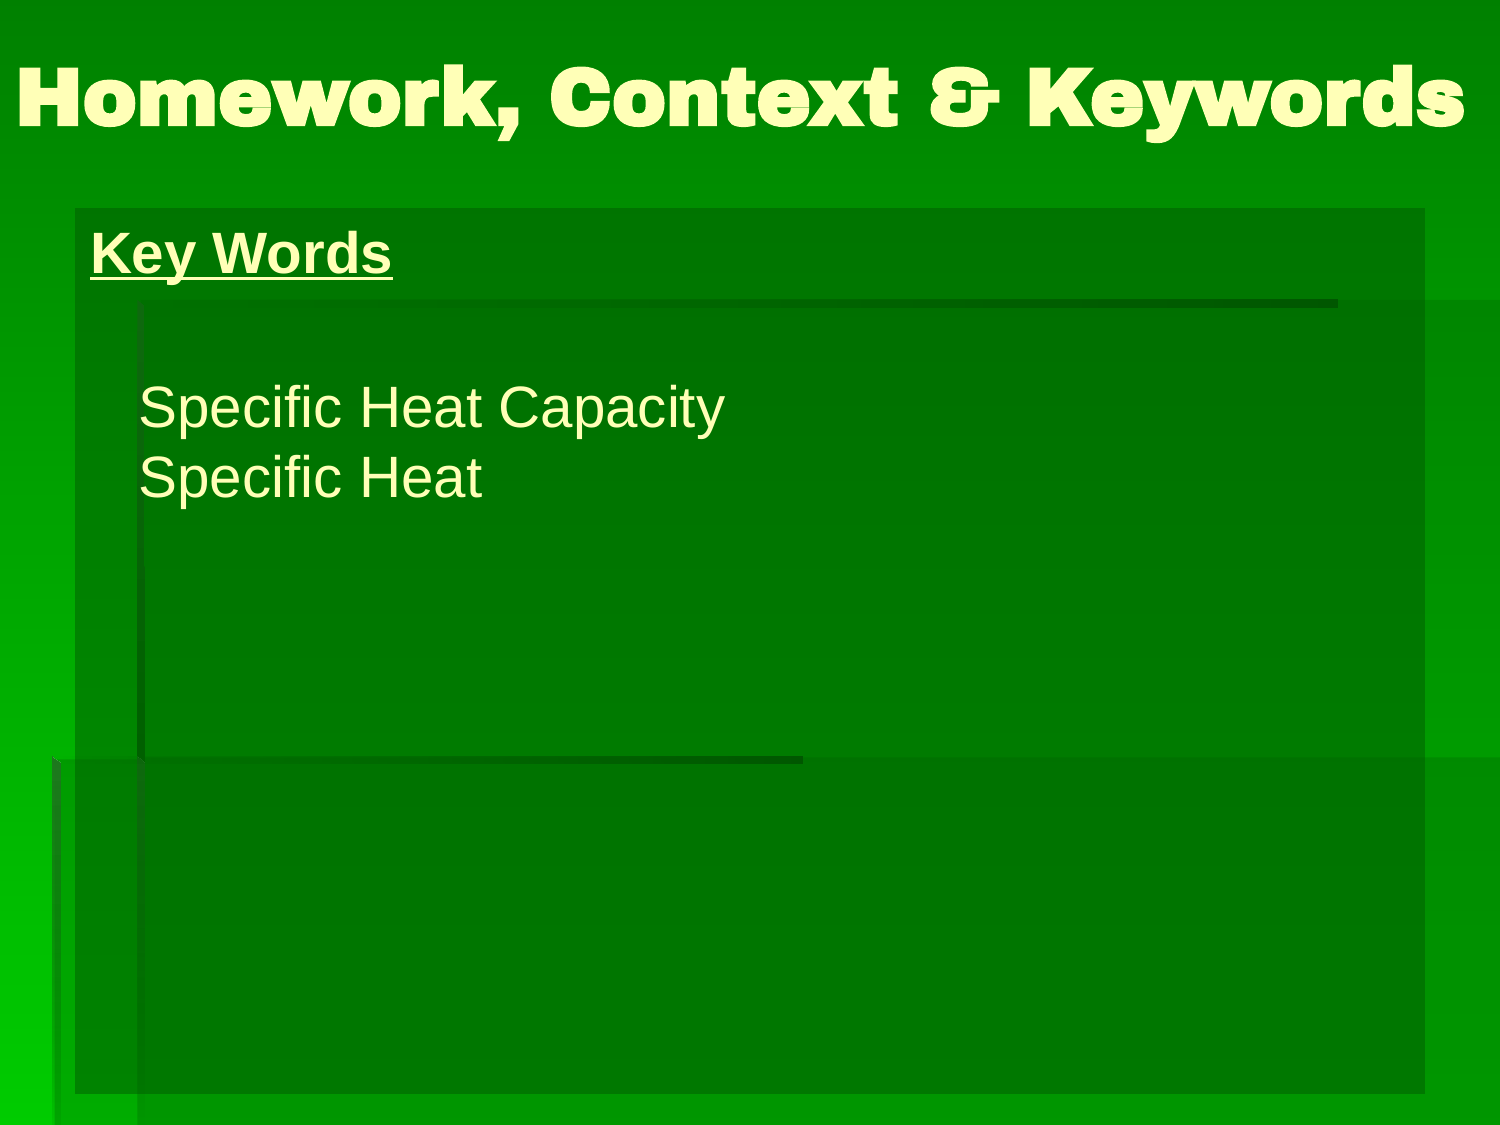

# Homework, Context & Keywords
Key Words

Specific Heat Capacity
Specific Heat